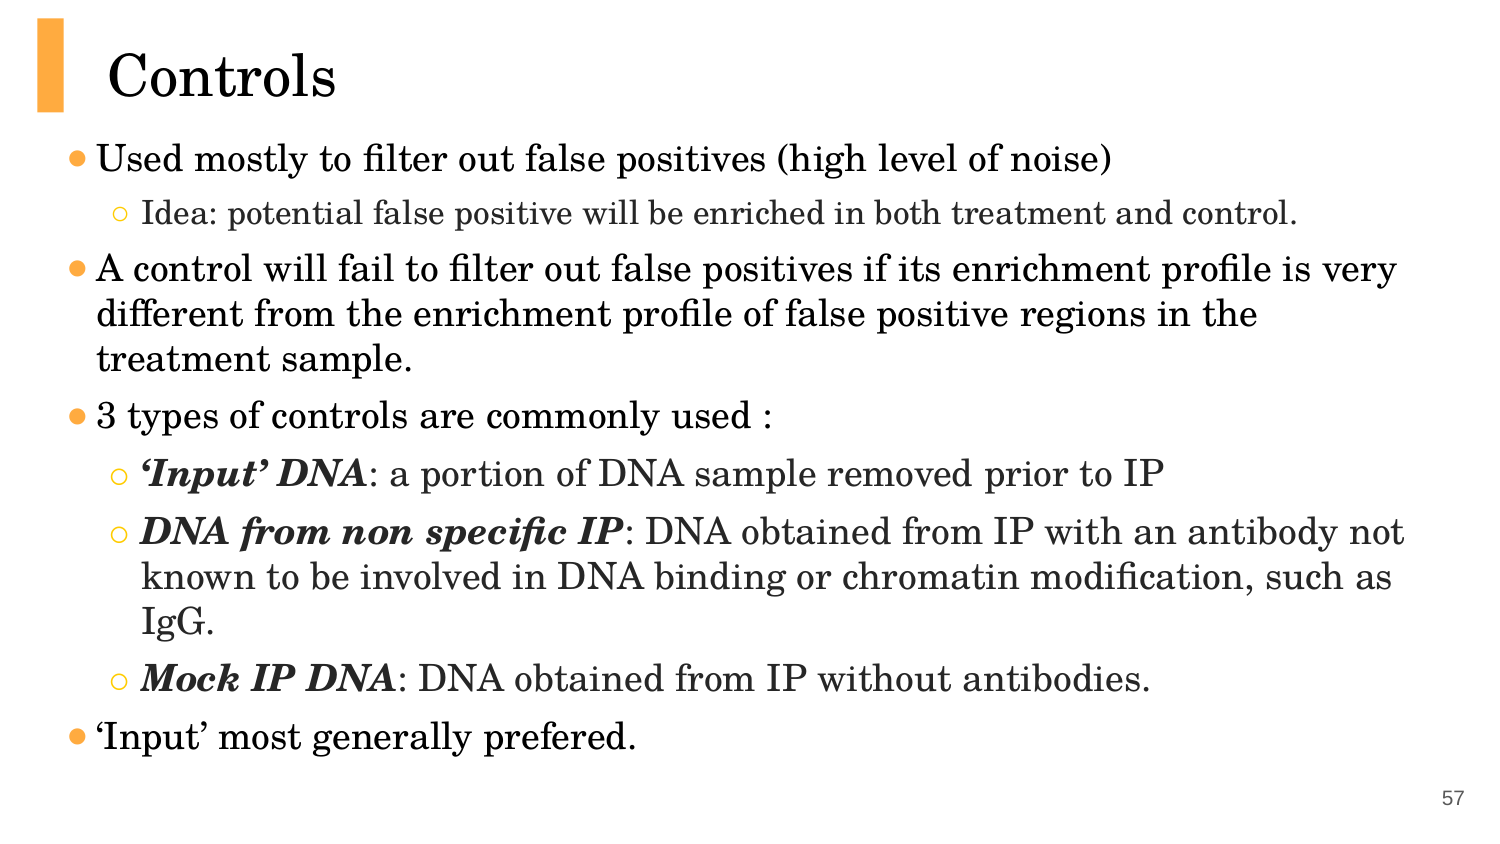

# Controls
Used mostly to filter out false positives (high level of noise)
Idea: potential false positive will be enriched in both treatment and control.
A control will fail to filter out false positives if its enrichment profile is very different from the enrichment profile of false positive regions in the treatment sample.
3 types of controls are commonly used :
‘Input’ DNA: a portion of DNA sample removed prior to IP
DNA from non specific IP: DNA obtained from IP with an antibody not known to be involved in DNA binding or chromatin modification, such as IgG.
Mock IP DNA: DNA obtained from IP without antibodies.
‘Input’ most generally prefered.
57